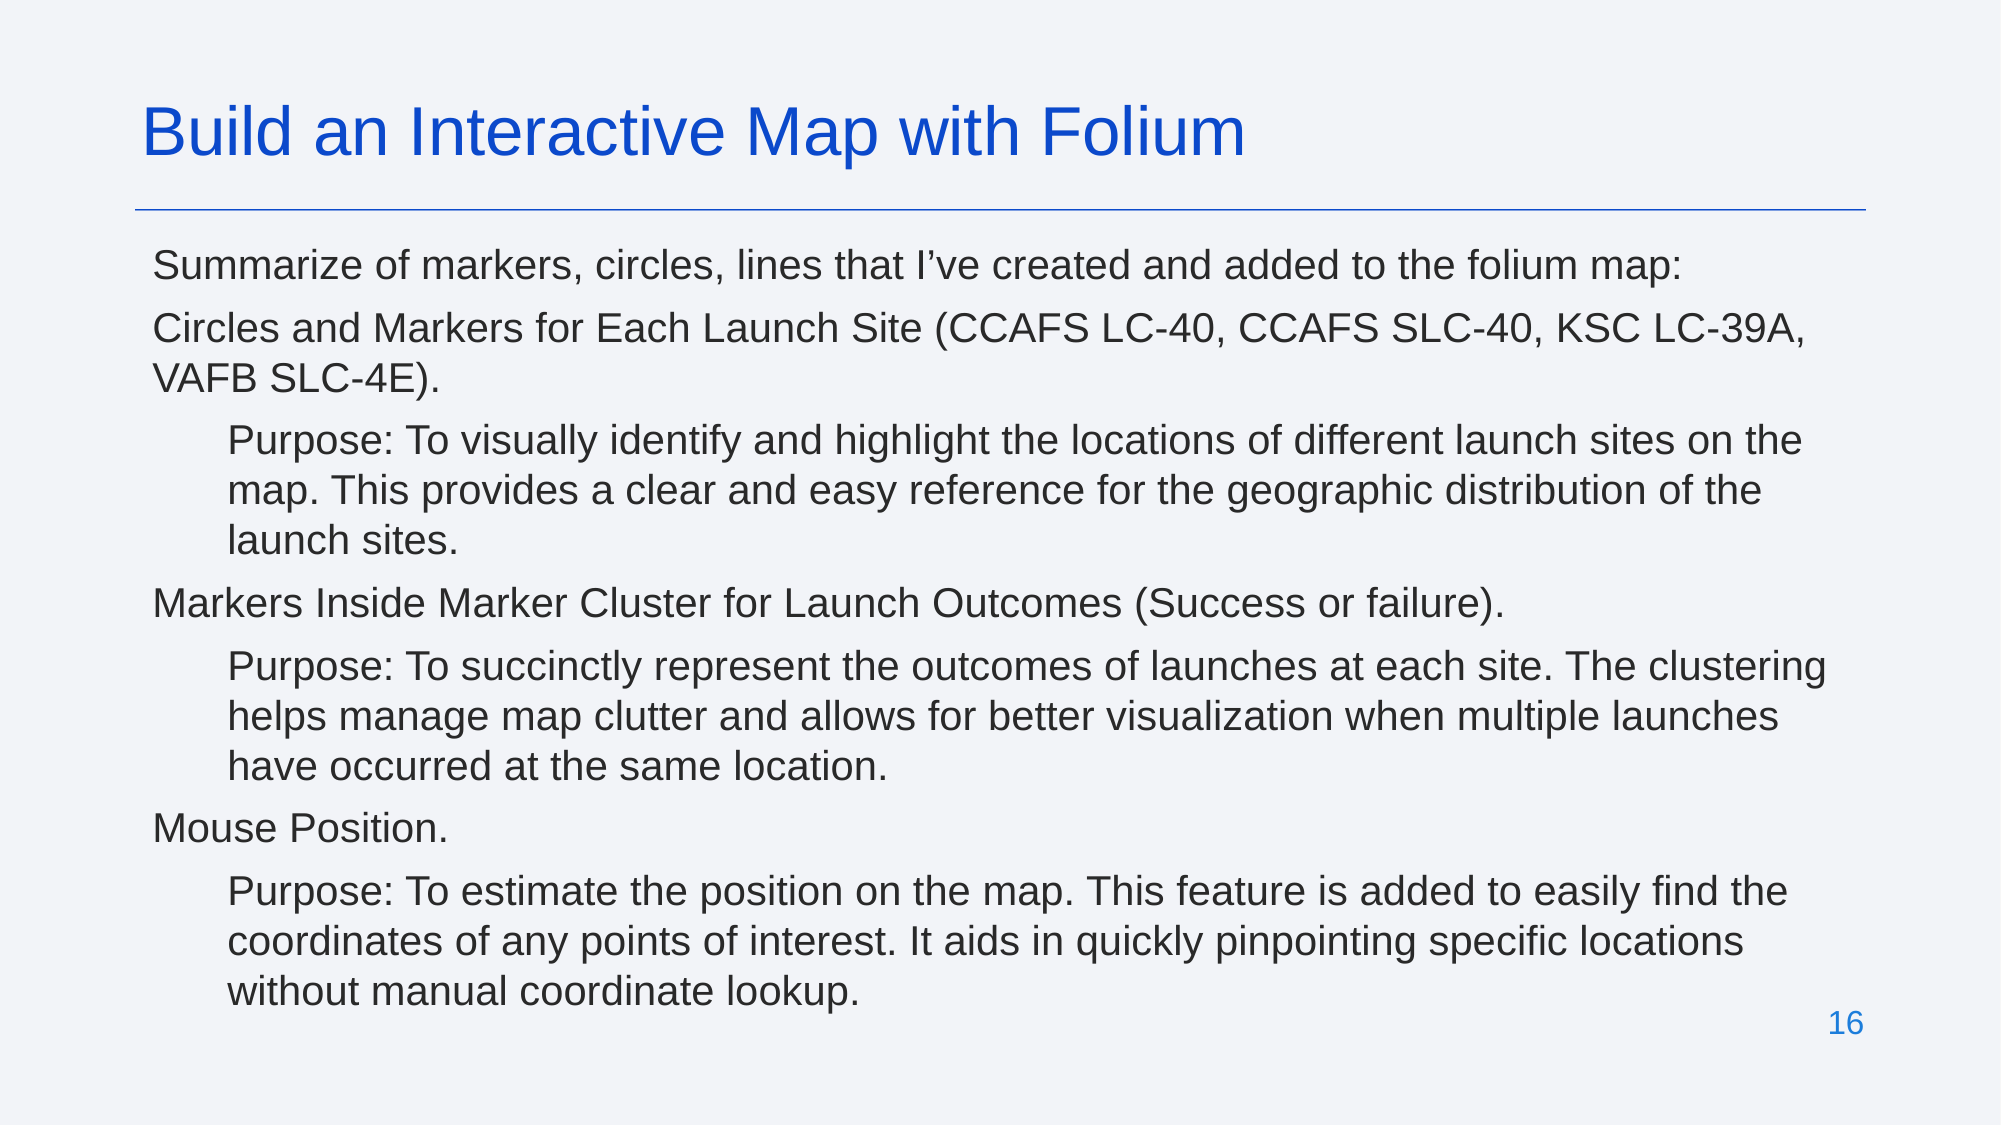

Build an Interactive Map with Folium
Summarize of markers, circles, lines that I’ve created and added to the folium map:
Circles and Markers for Each Launch Site (CCAFS LC-40, CCAFS SLC-40, KSC LC-39A, VAFB SLC-4E).
Purpose: To visually identify and highlight the locations of different launch sites on the map. This provides a clear and easy reference for the geographic distribution of the launch sites.
Markers Inside Marker Cluster for Launch Outcomes (Success or failure).
Purpose: To succinctly represent the outcomes of launches at each site. The clustering helps manage map clutter and allows for better visualization when multiple launches have occurred at the same location.
Mouse Position.
Purpose: To estimate the position on the map. This feature is added to easily find the coordinates of any points of interest. It aids in quickly pinpointing specific locations without manual coordinate lookup.

16